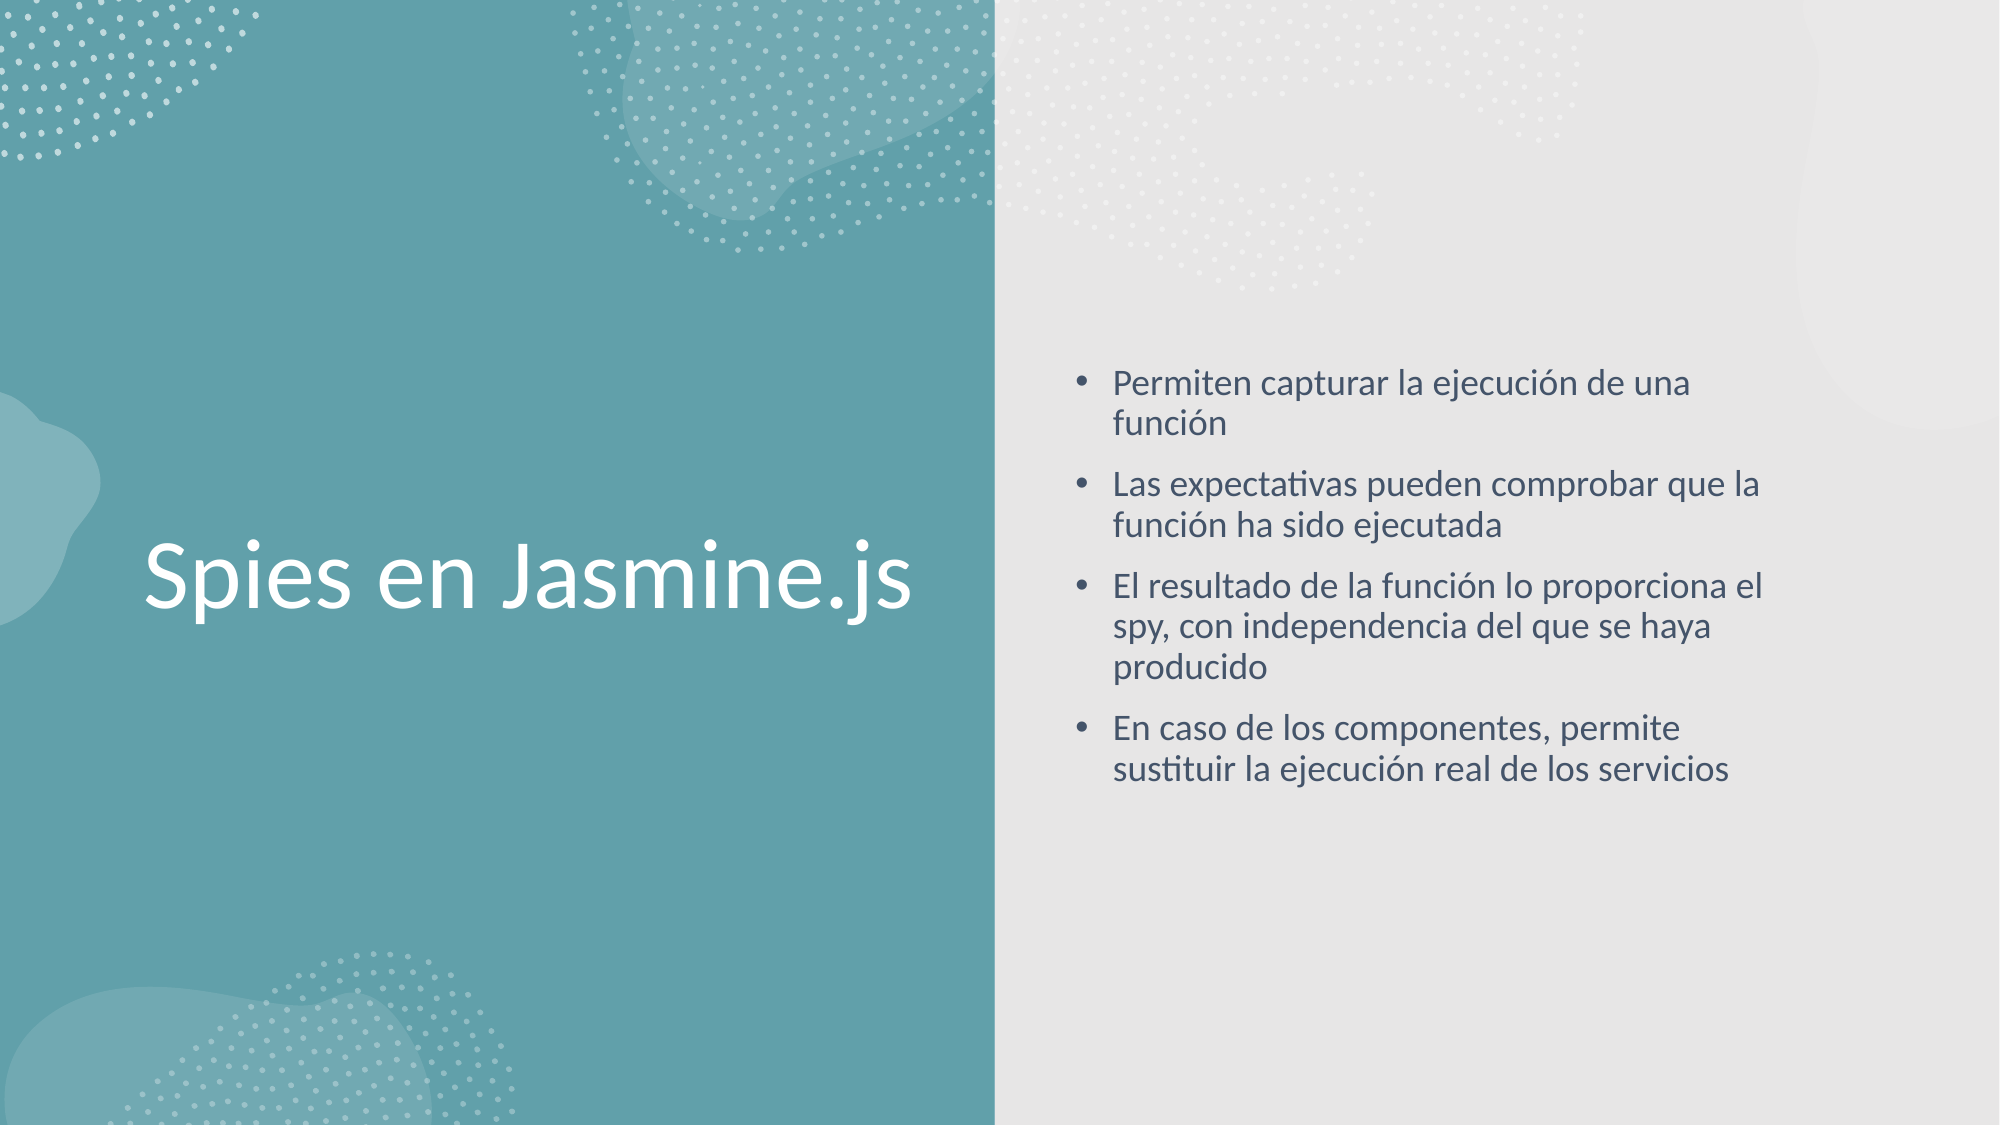

Permiten capturar la ejecución de una función
Las expectativas pueden comprobar que la función ha sido ejecutada
El resultado de la función lo proporciona el spy, con independencia del que se haya producido
En caso de los componentes, permite sustituir la ejecución real de los servicios
# Spies en Jasmine.js